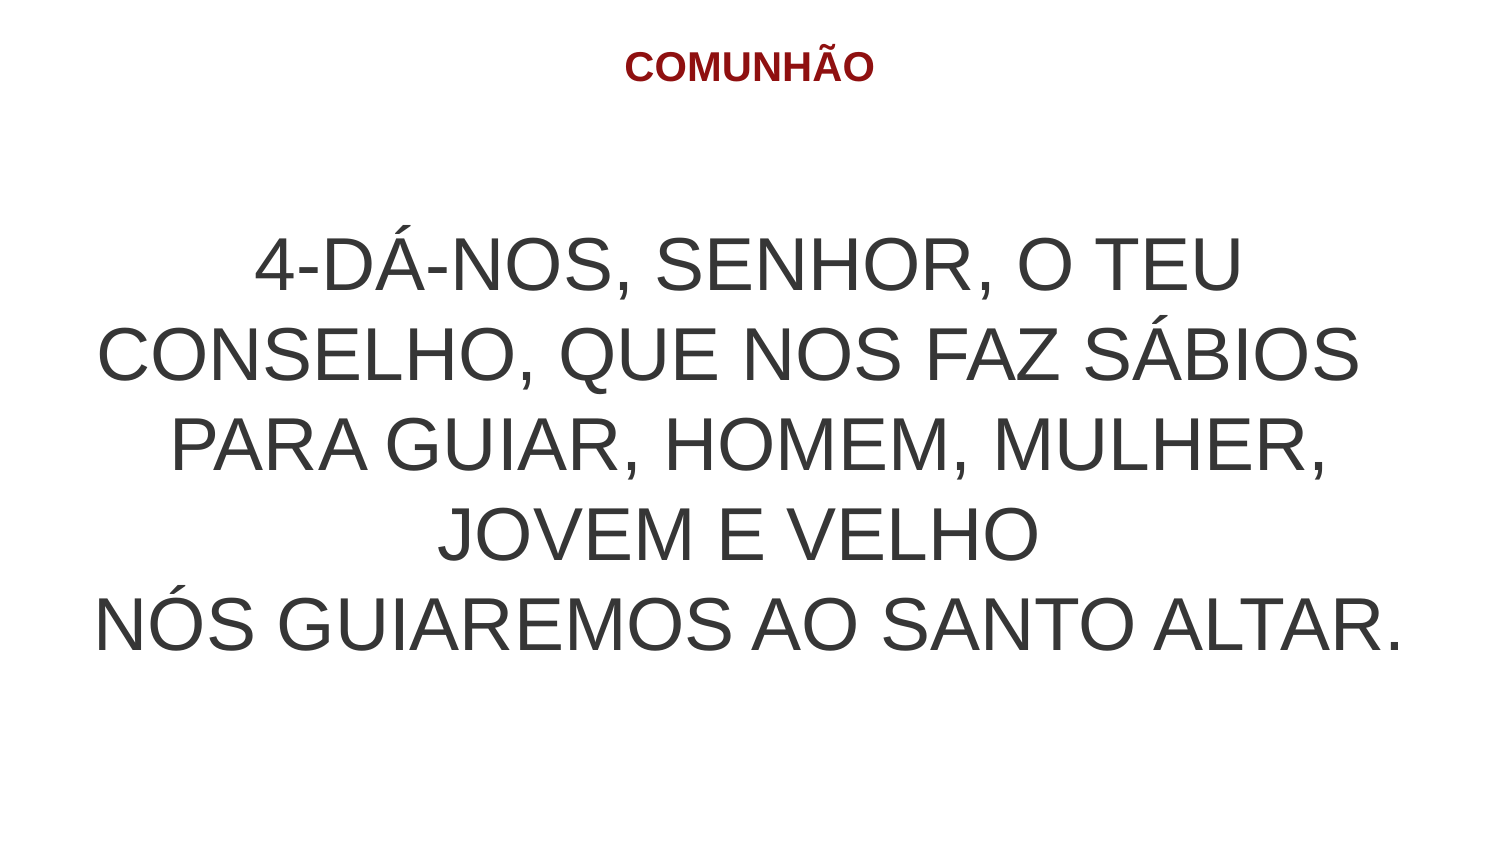

COMUNHÃO
4-DÁ-NOS, SENHOR, O TEU CONSELHO, QUE NOS FAZ SÁBIOS
PARA GUIAR, HOMEM, MULHER, JOVEM E VELHO
NÓS GUIAREMOS AO SANTO ALTAR.